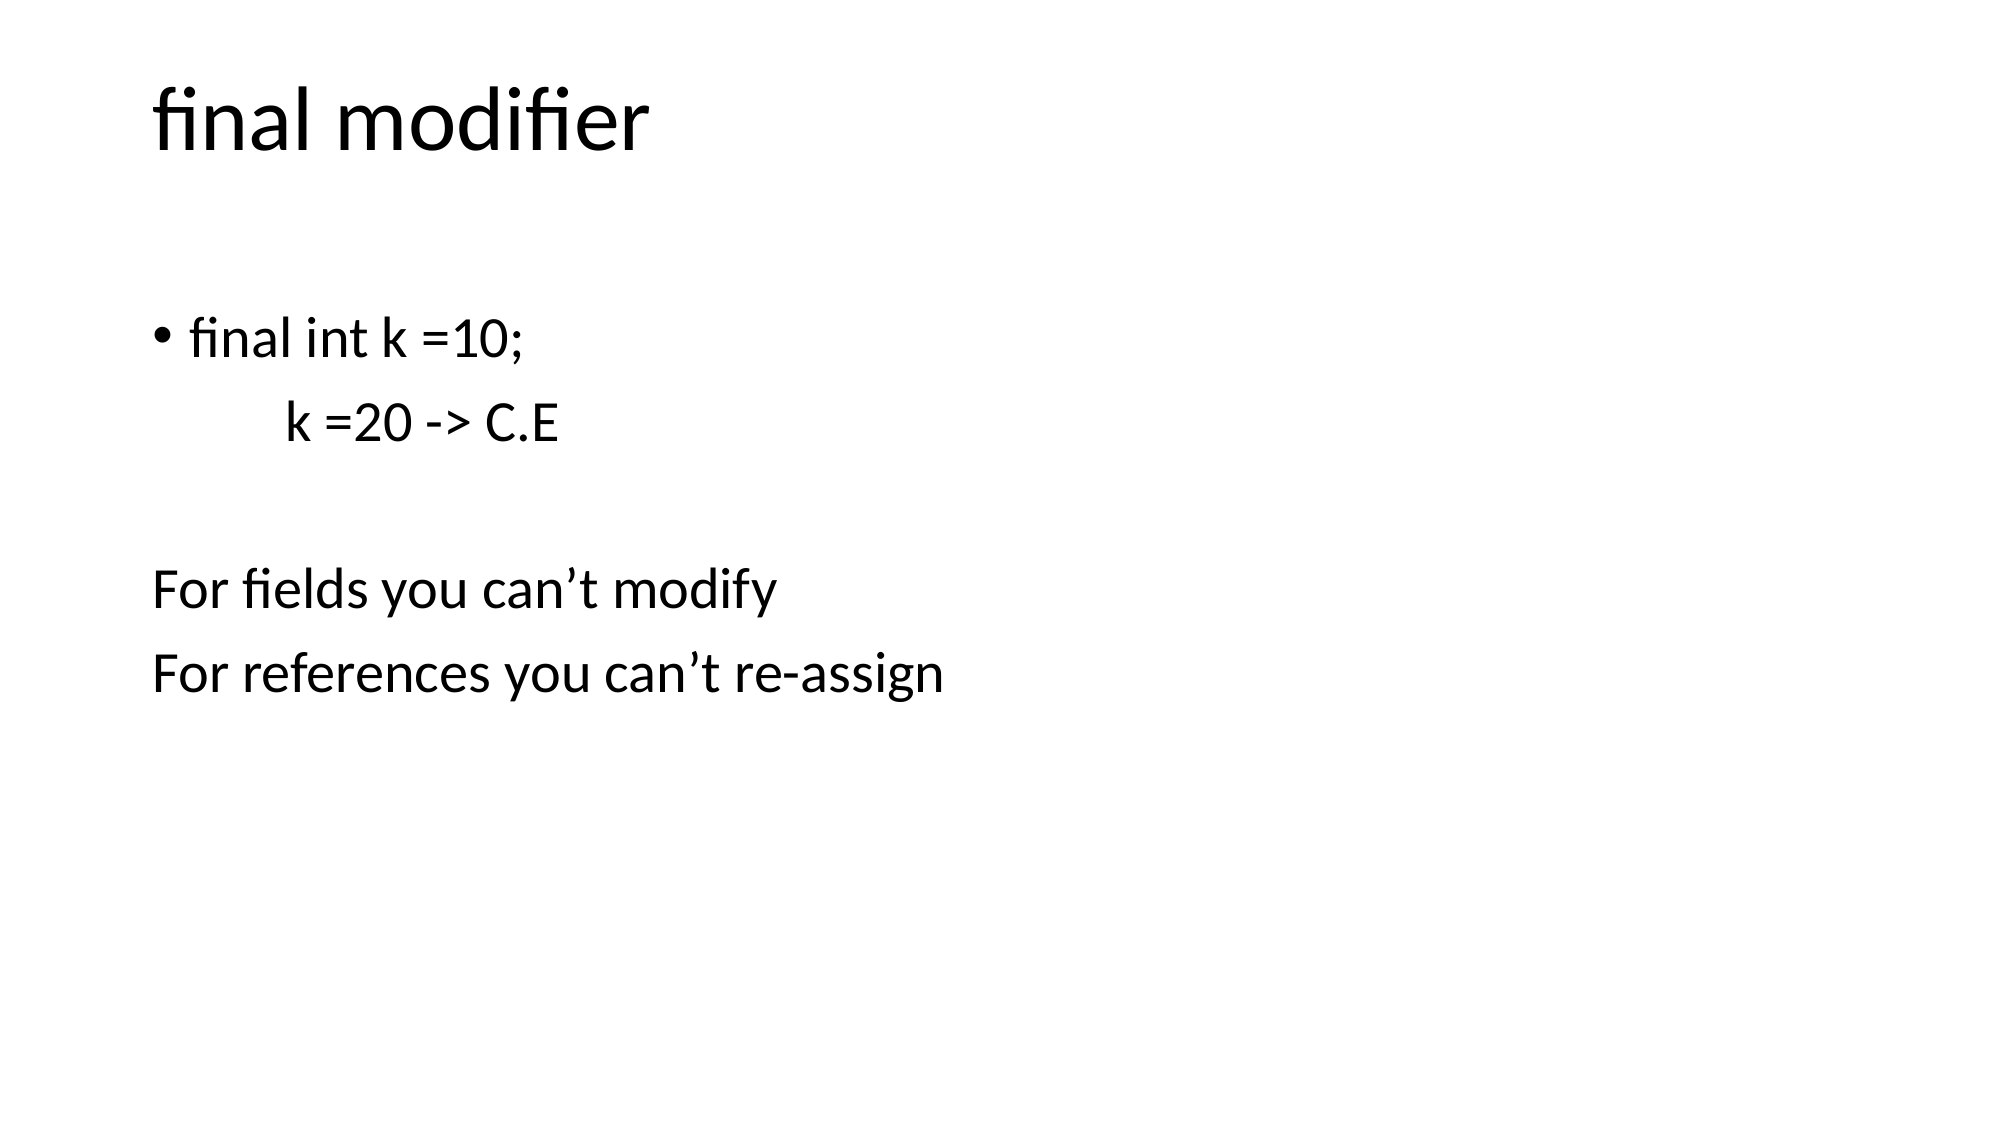

# final modifier
final int k =10;
          k =20 -> C.E

For fields you can’t modify
For references you can’t re-assign